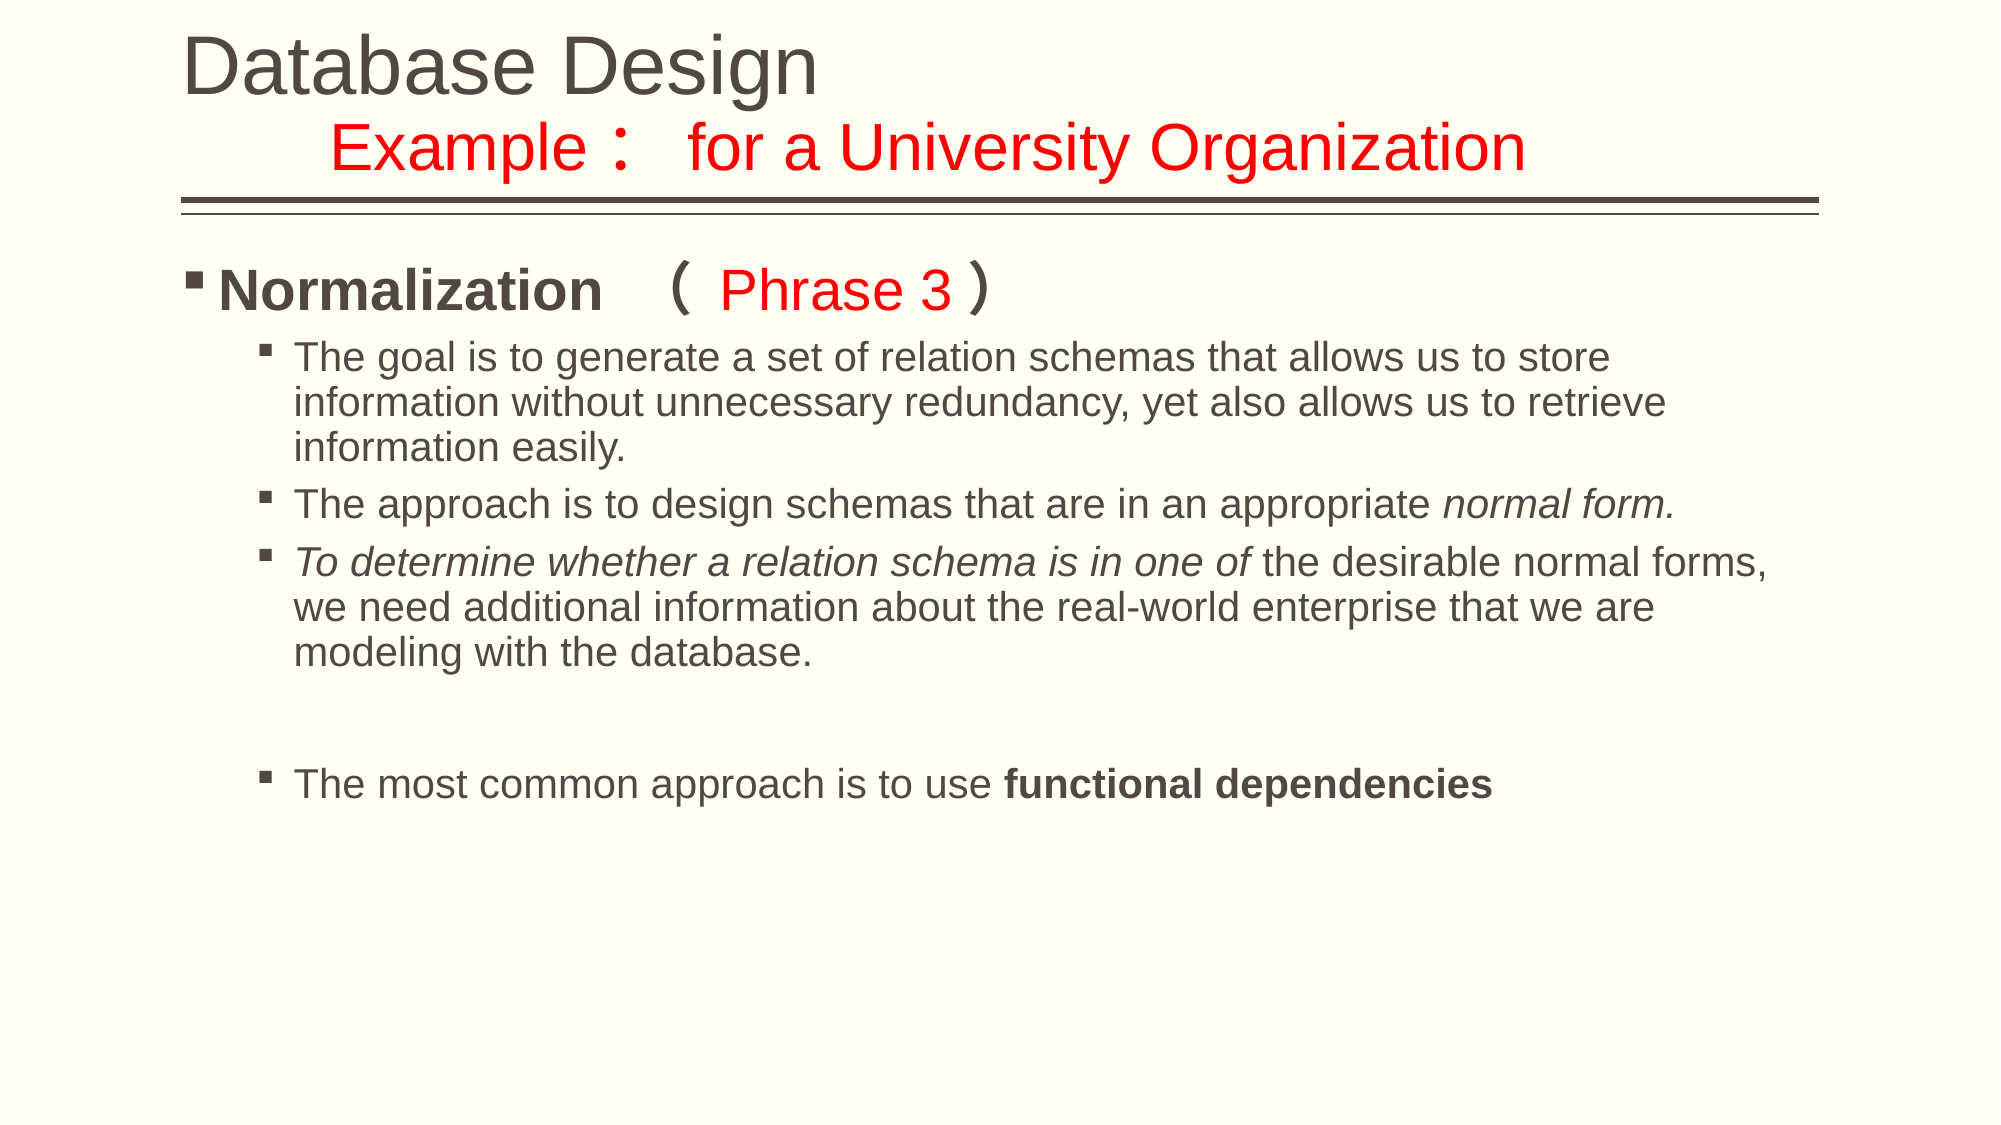

# Database Design Example：for a University Organization
Normalization （ Phrase 3）
The goal is to generate a set of relation schemas that allows us to store information without unnecessary redundancy, yet also allows us to retrieve information easily.
The approach is to design schemas that are in an appropriate normal form.
To determine whether a relation schema is in one of the desirable normal forms, we need additional information about the real-world enterprise that we are modeling with the database.

The most common approach is to use functional dependencies